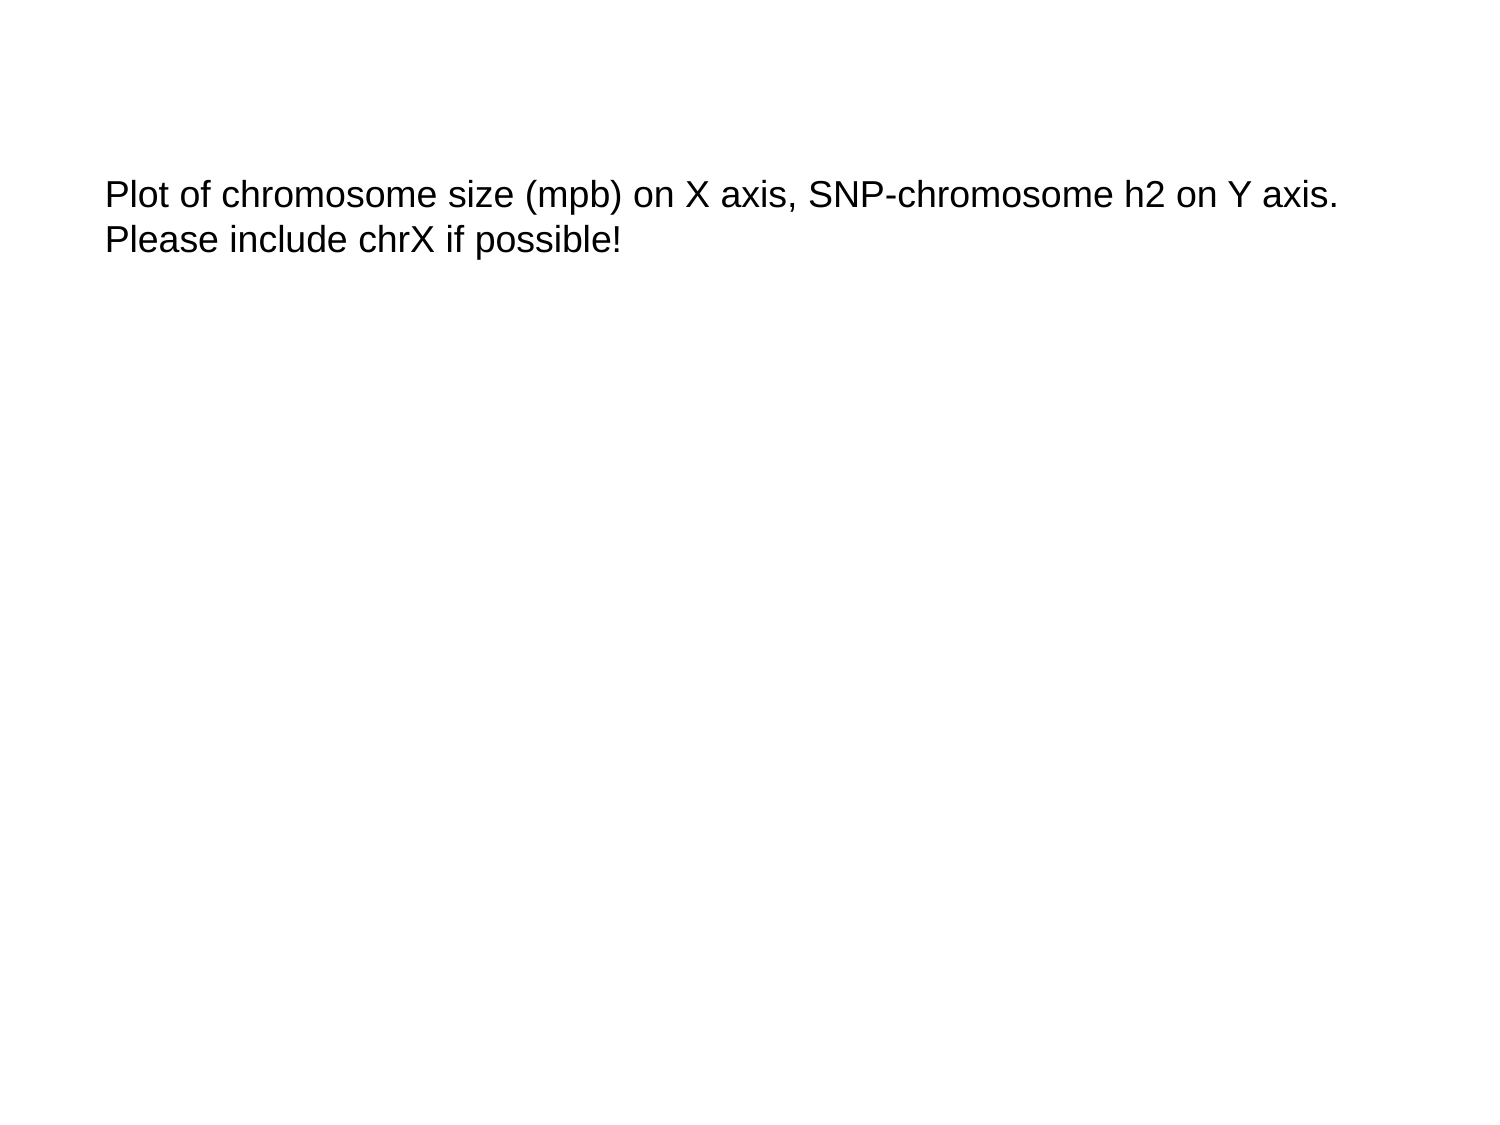

Plot of chromosome size (mpb) on X axis, SNP-chromosome h2 on Y axis.
Please include chrX if possible!